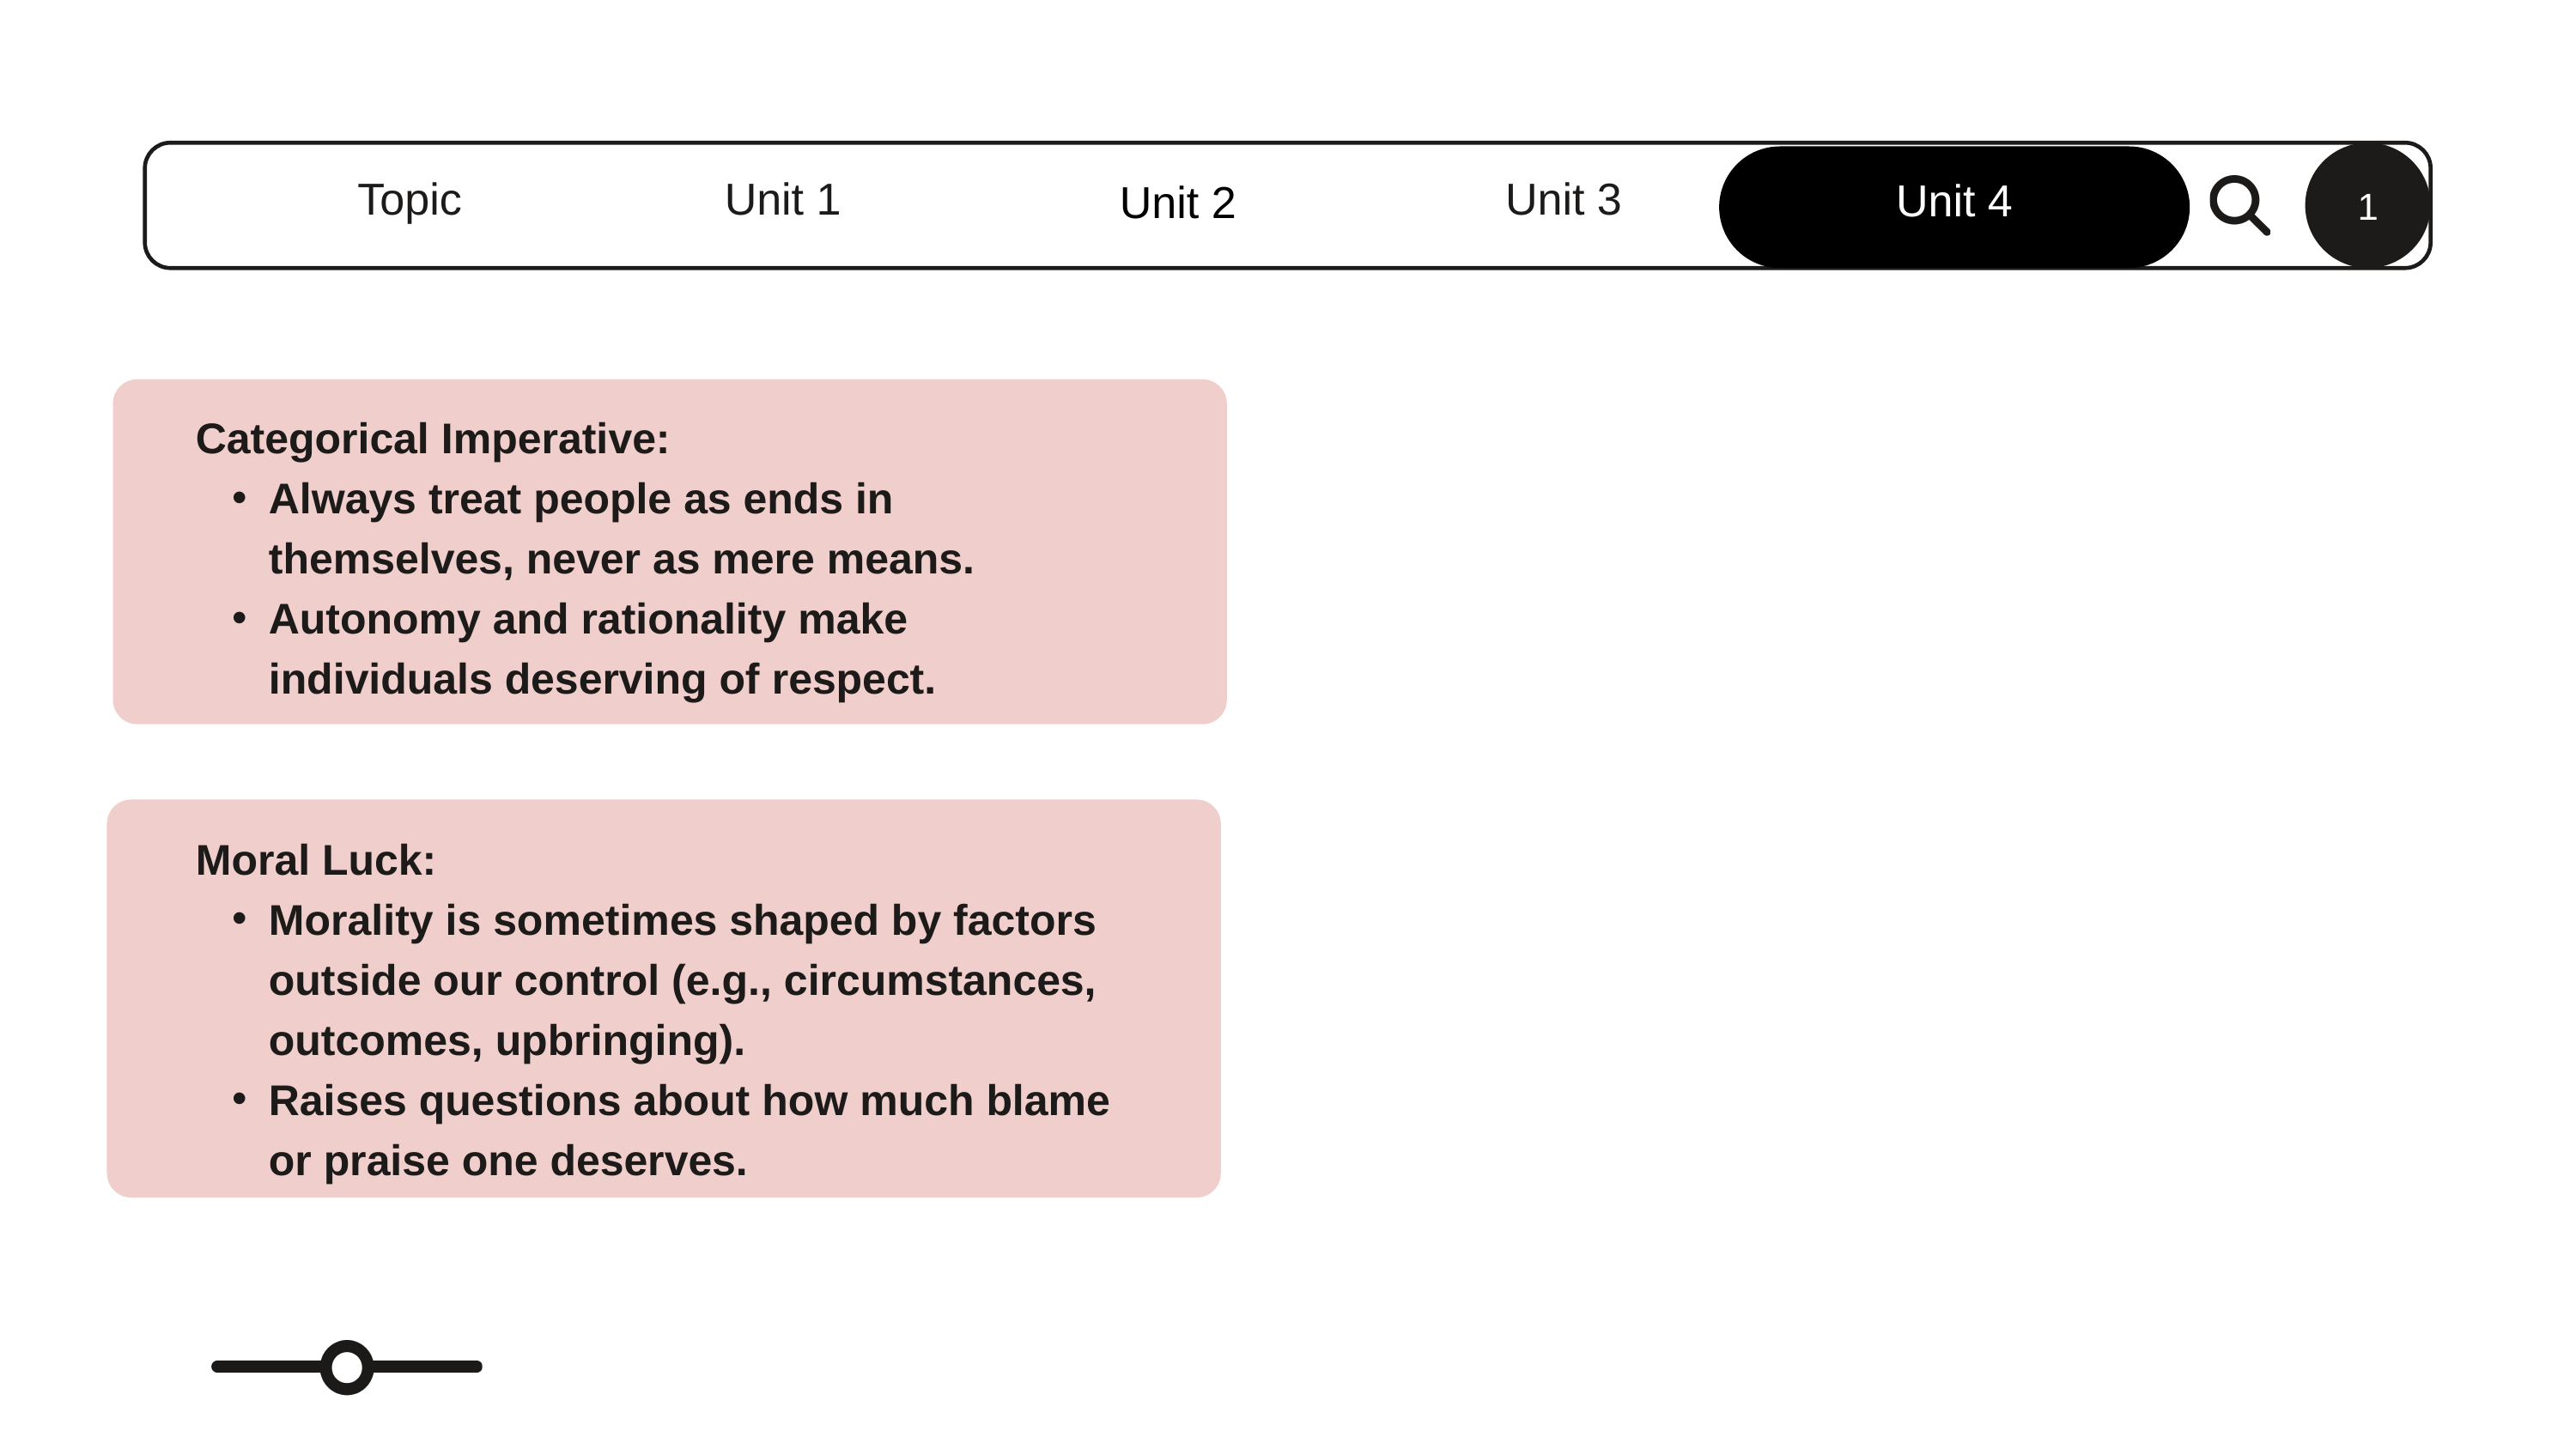

1

Unit 4

Topic

Unit 1

Unit 2

Unit 3

Categorical Imperative:
Always treat people as ends in themselves, never as mere means.
Autonomy and rationality make individuals deserving of respect.

Moral Luck:
Morality is sometimes shaped by factors outside our control (e.g., circumstances, outcomes, upbringing).
Raises questions about how much blame or praise one deserves.